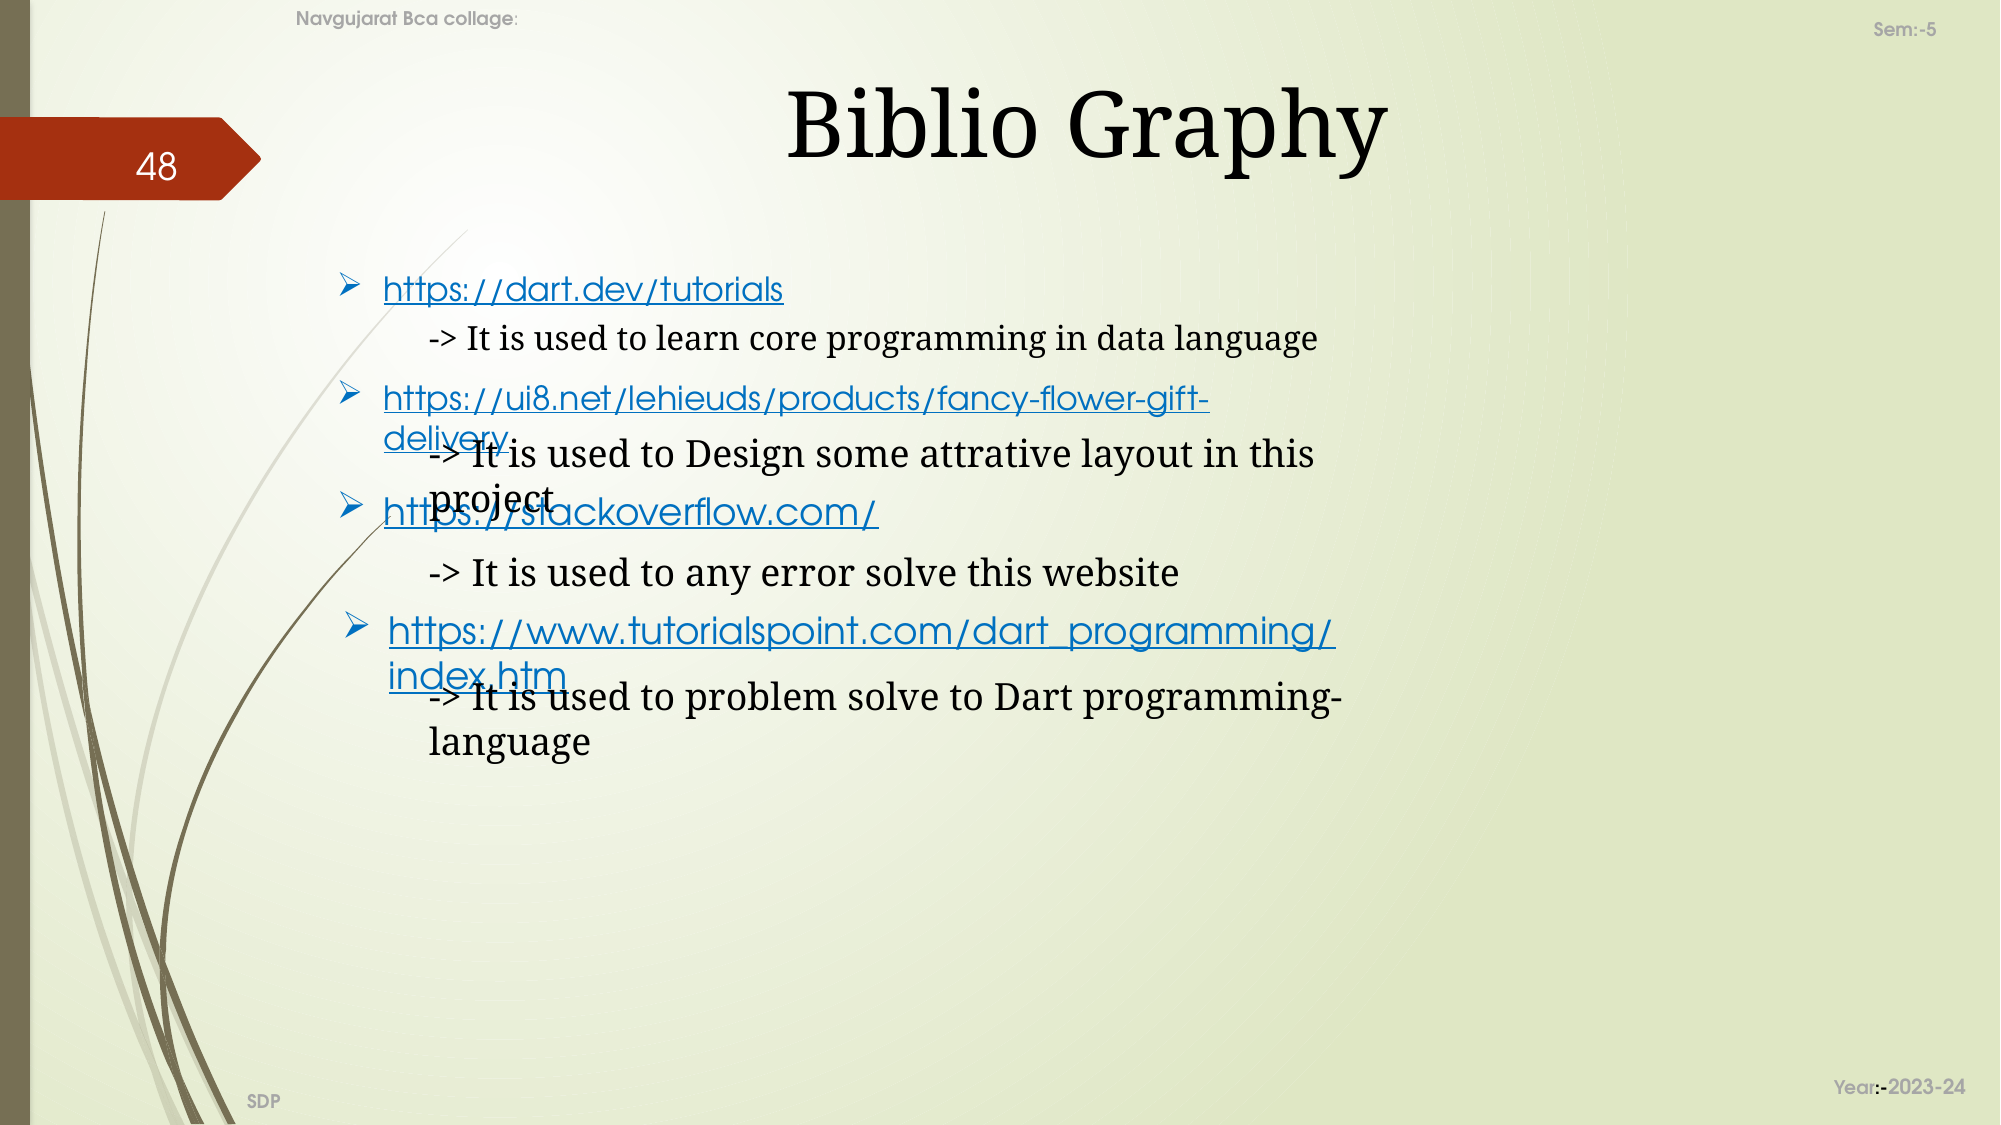

Navgujarat Bca collage:
Sem:-5
Biblio Graphy
48
https://dart.dev/tutorials

-> It is used to learn core programming in data language
https://ui8.net/lehieuds/products/fancy-flower-gift-delivery
-> It is used to Design some attrative layout in this project
https://stackoverflow.com/
-> It is used to any error solve this website
https://www.tutorialspoint.com/dart_programming/index.htm
-> It is used to problem solve to Dart programming-language
Year:-2023-24
SDP